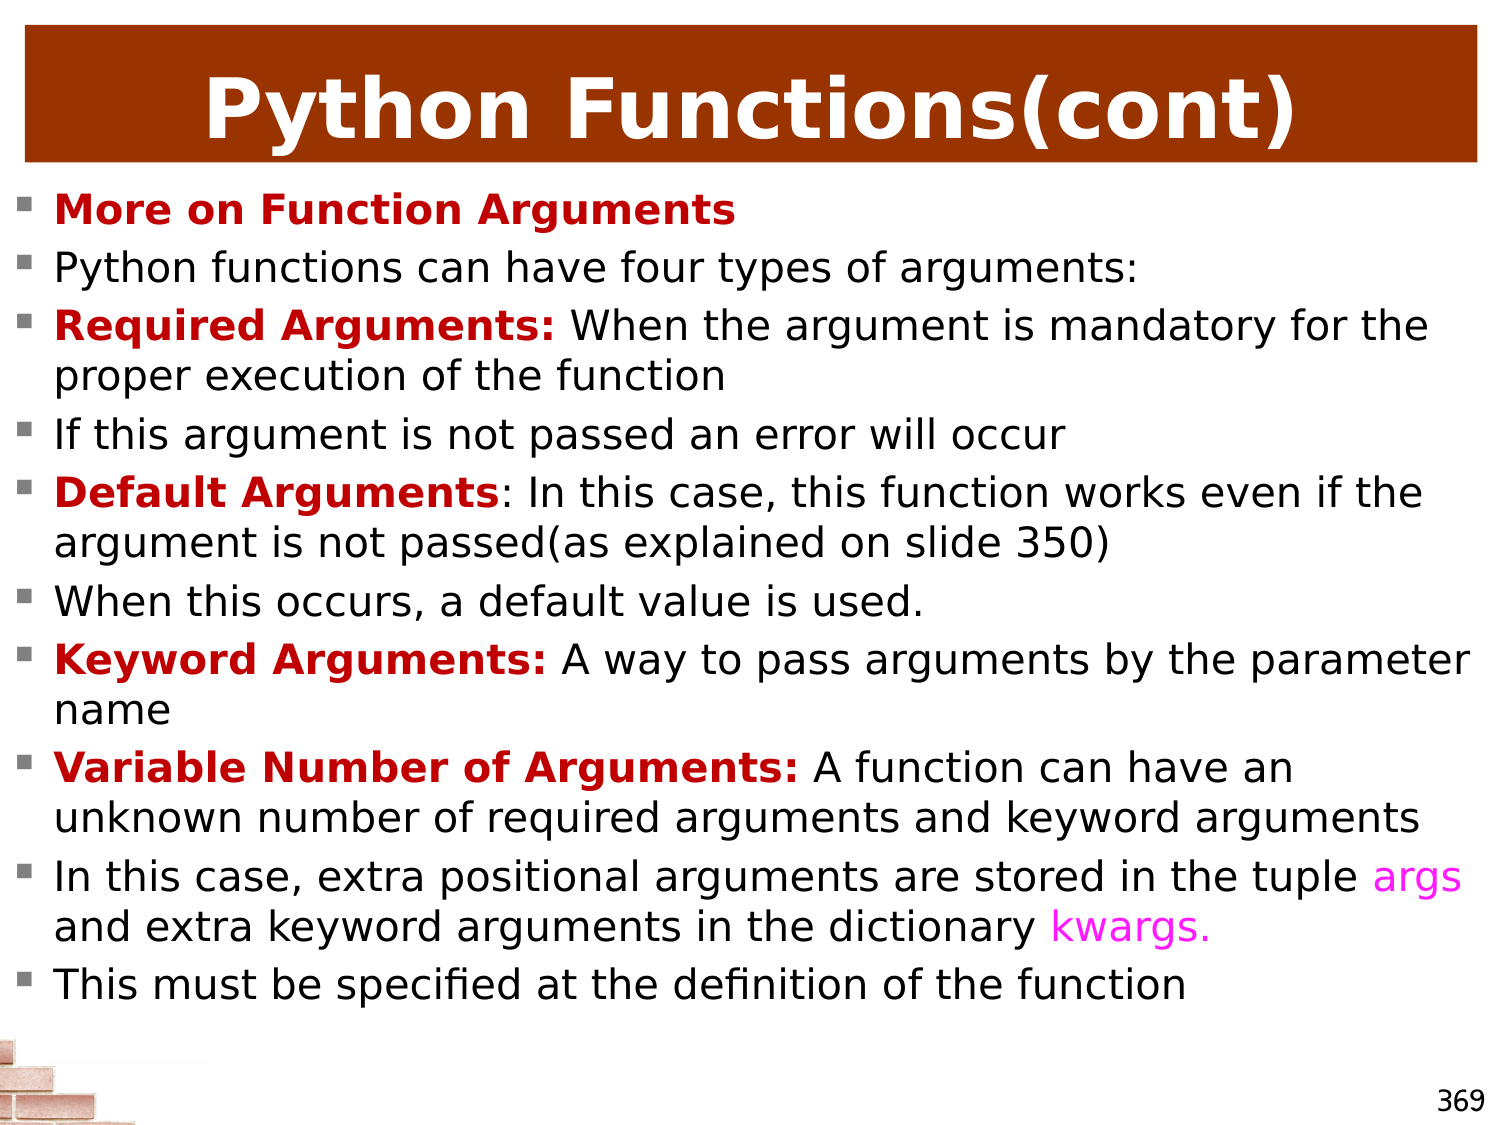

# Python Functions(cont)
More on Function Arguments
Python functions can have four types of arguments:
Required Arguments: When the argument is mandatory for the proper execution of the function
If this argument is not passed an error will occur
Default Arguments: In this case, this function works even if the argument is not passed(as explained on slide 350)
When this occurs, a default value is used.
Keyword Arguments: A way to pass arguments by the parameter name
Variable Number of Arguments: A function can have an unknown number of required arguments and keyword arguments
In this case, extra positional arguments are stored in the tuple args and extra keyword arguments in the dictionary kwargs.
This must be specified at the definition of the function

369